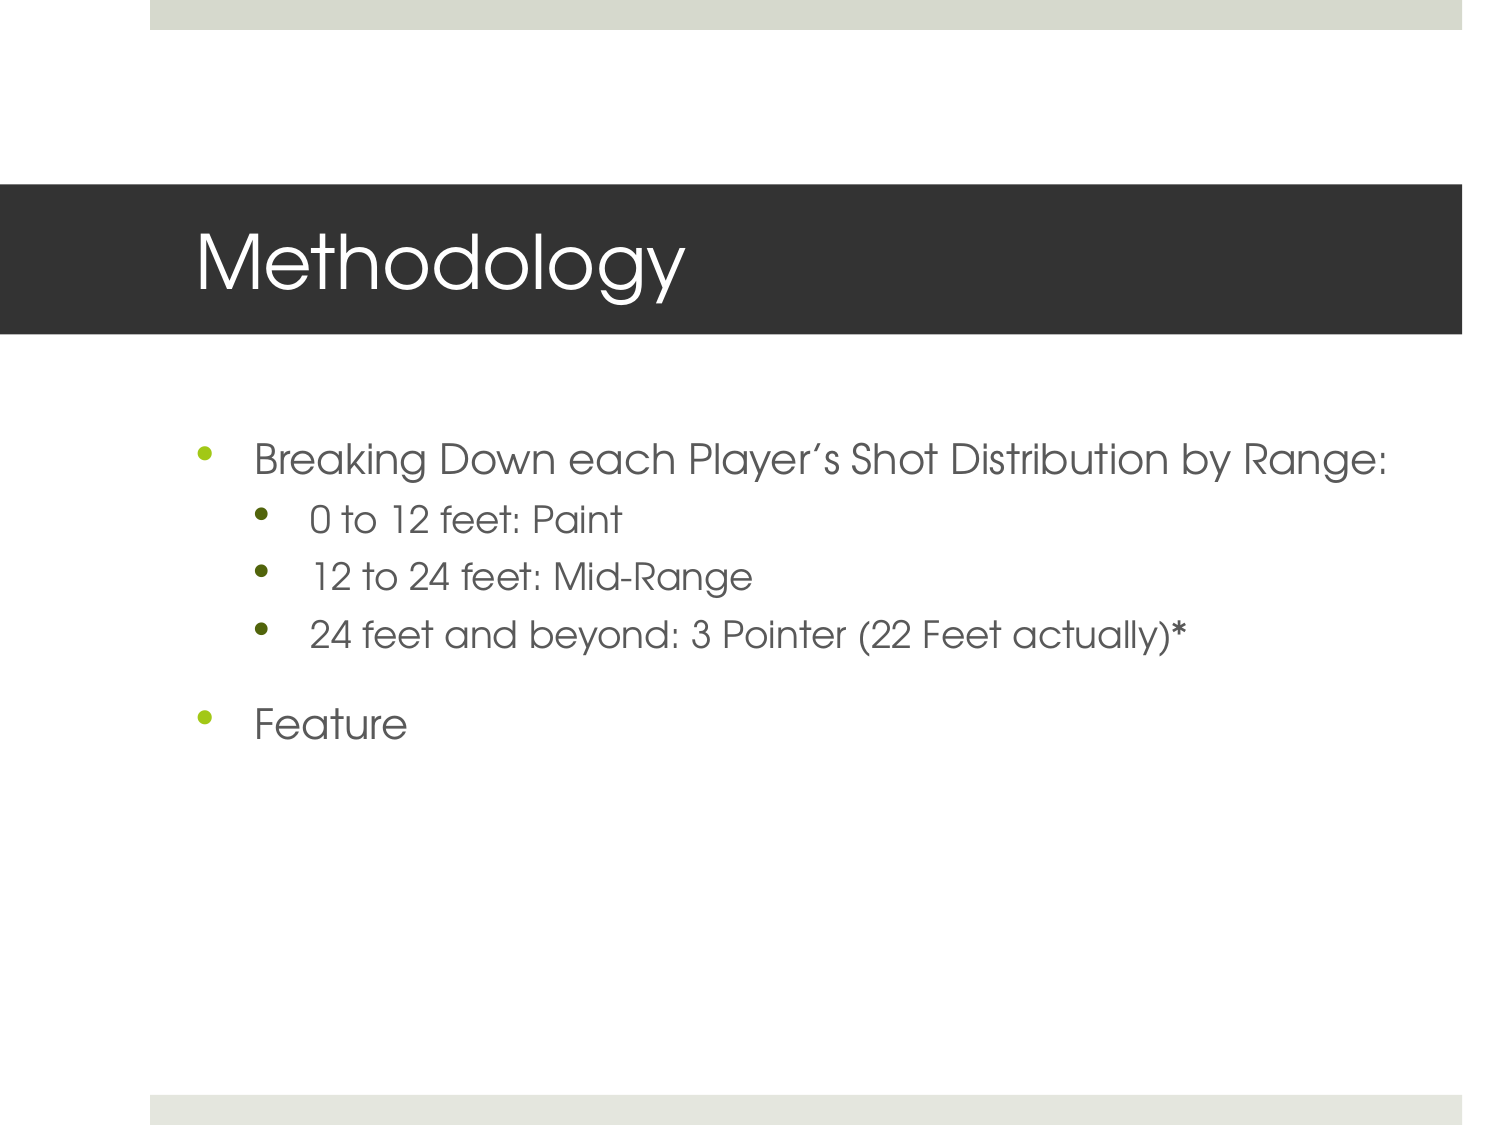

# Methodology
Breaking Down each Player’s Shot Distribution by Range:
0 to 12 feet: Paint
12 to 24 feet: Mid-Range
24 feet and beyond: 3 Pointer (22 Feet actually)*
Feature